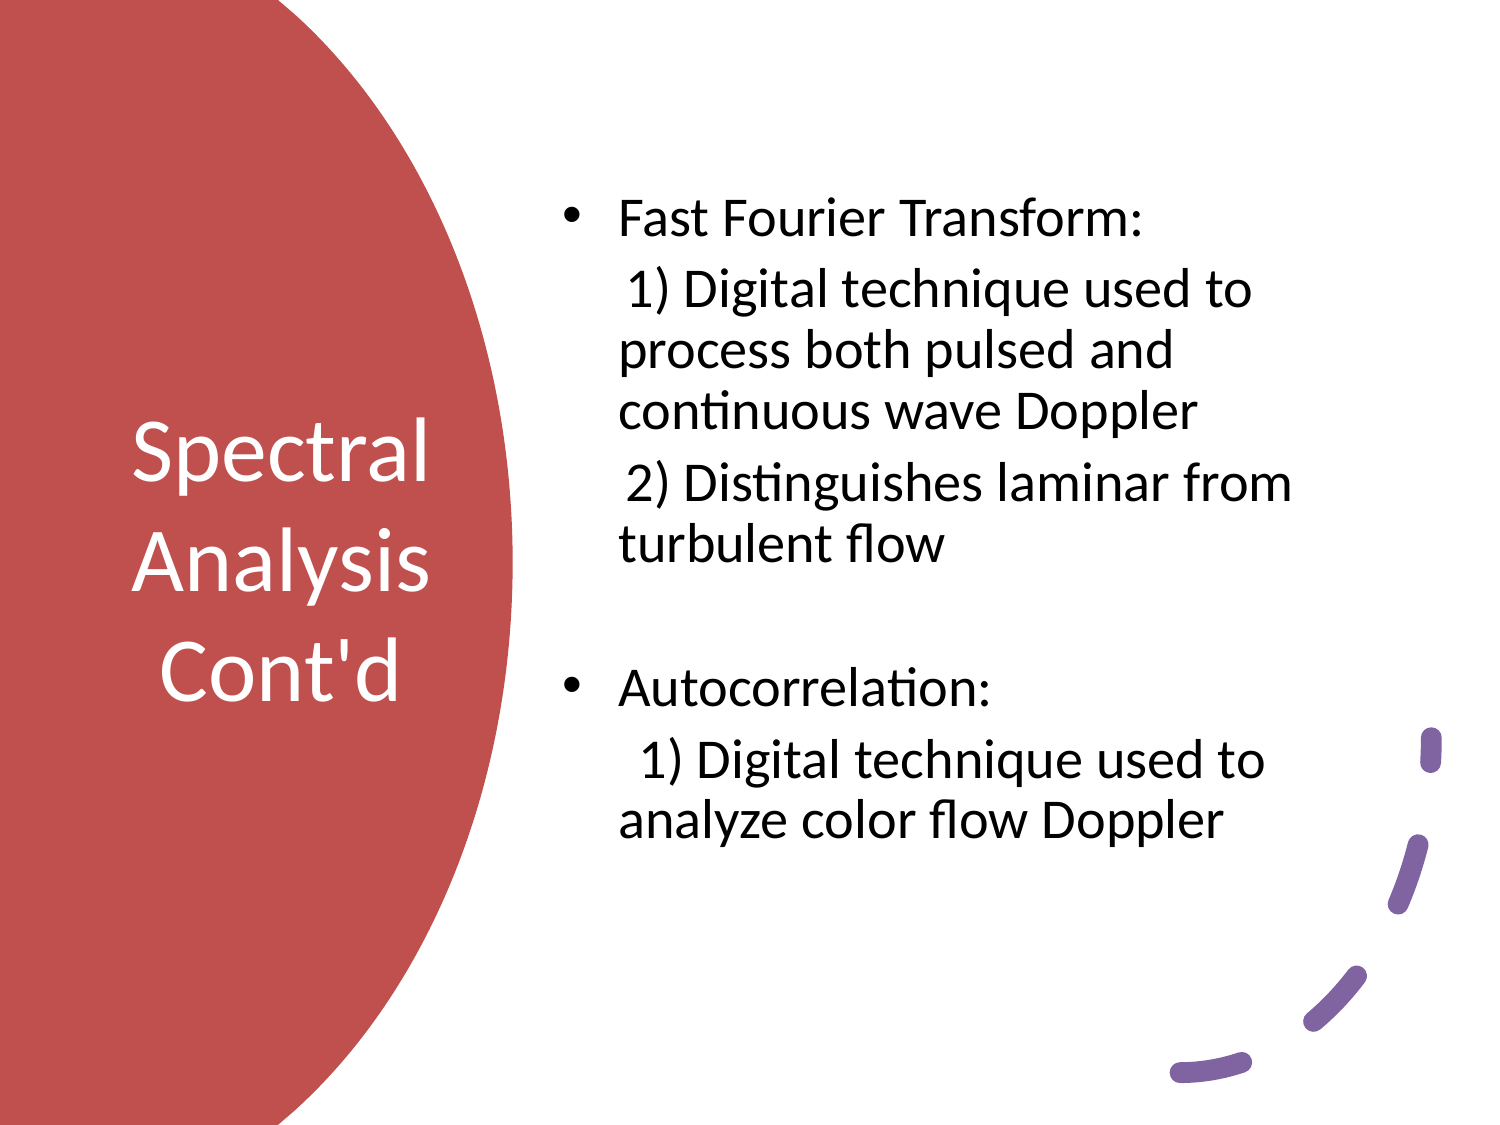

Fast Fourier Transform:
     1) Digital technique used to process both pulsed and continuous wave Doppler
     2) Distinguishes laminar from turbulent flow

Autocorrelation:
      1) Digital technique used to analyze color flow Doppler

# Spectral Analysis Cont'd